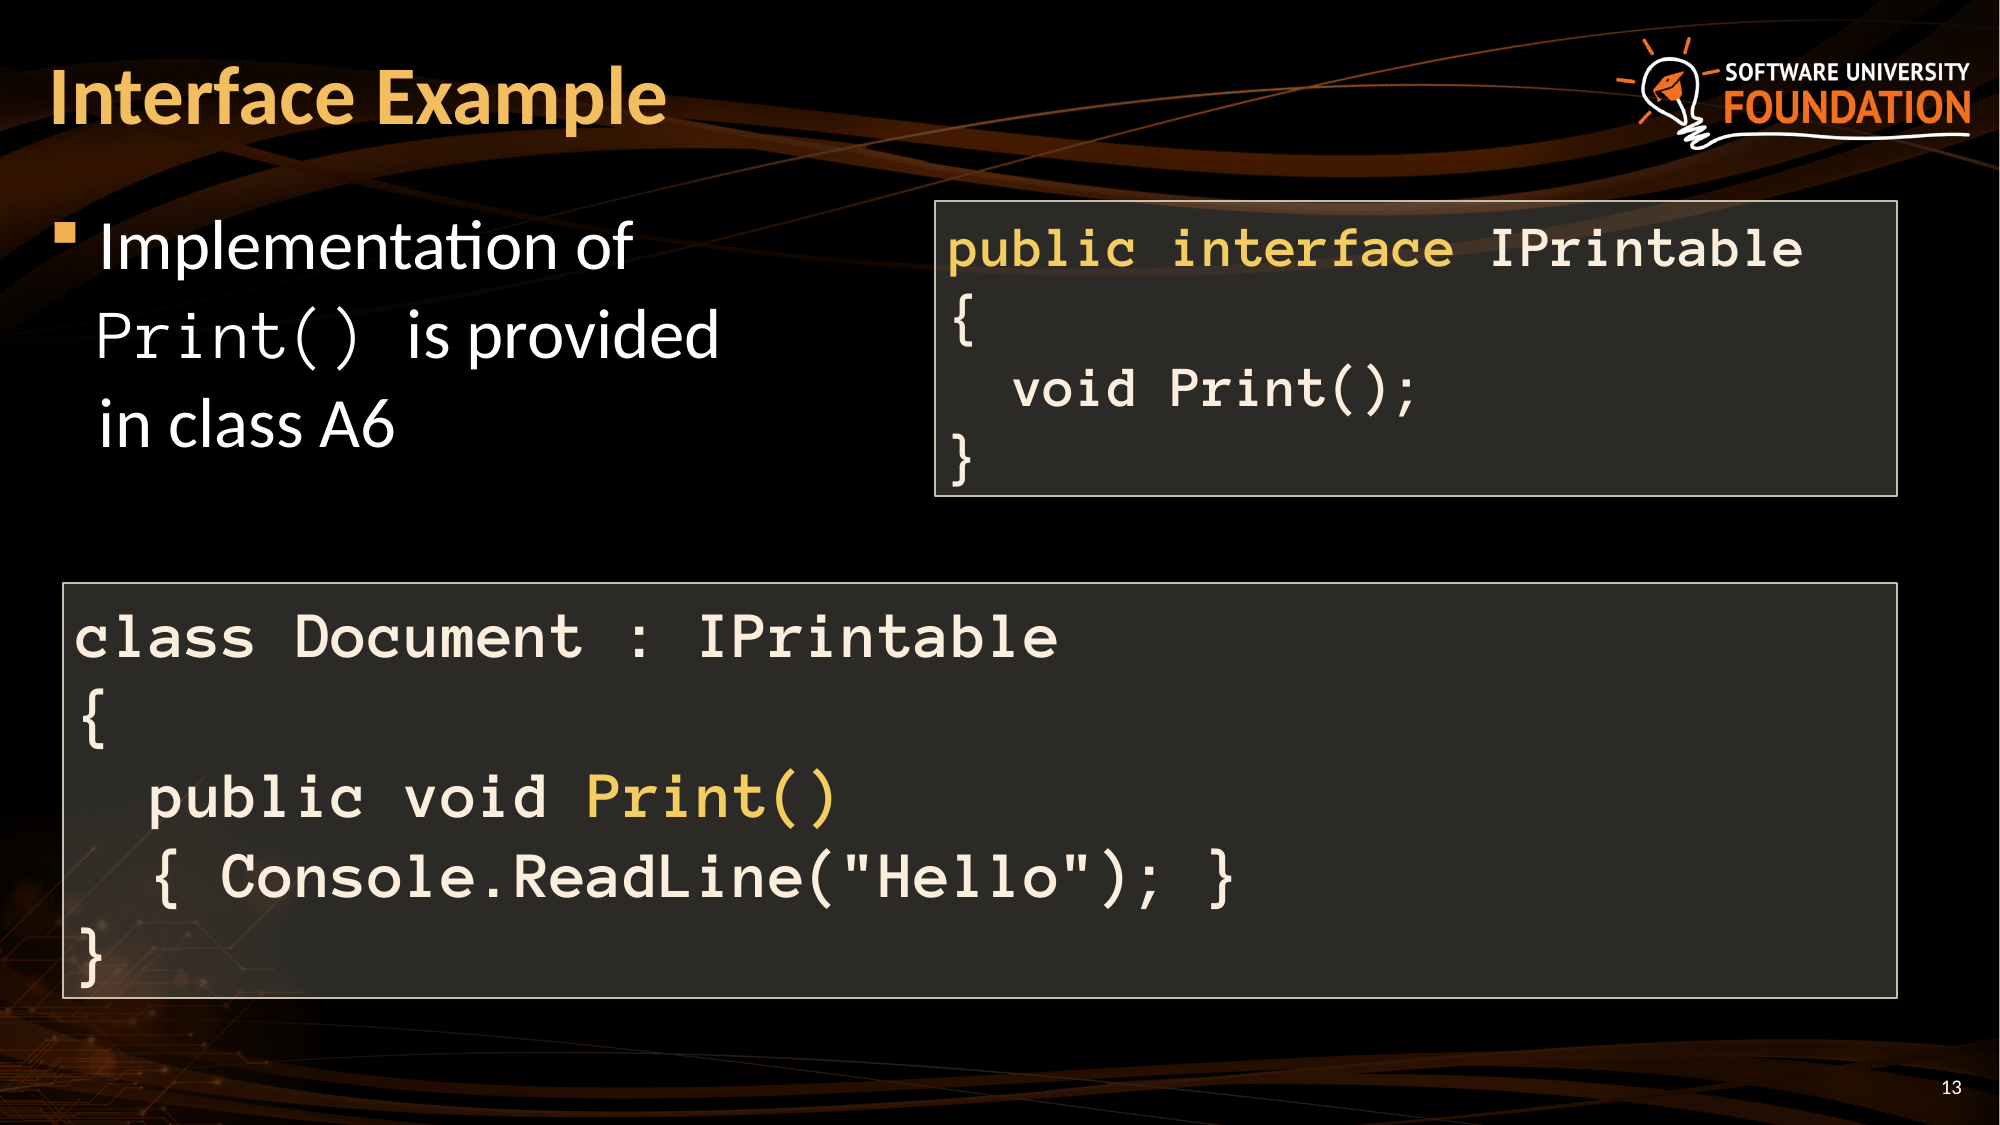

# Interface Example
Implementation of
Print() is provided
in class A6
public interface IPrintable
{
  void Print();
}
class Document : IPrintable
{
  public void Print()
  { Console.ReadLine("Hello"); }
}
13